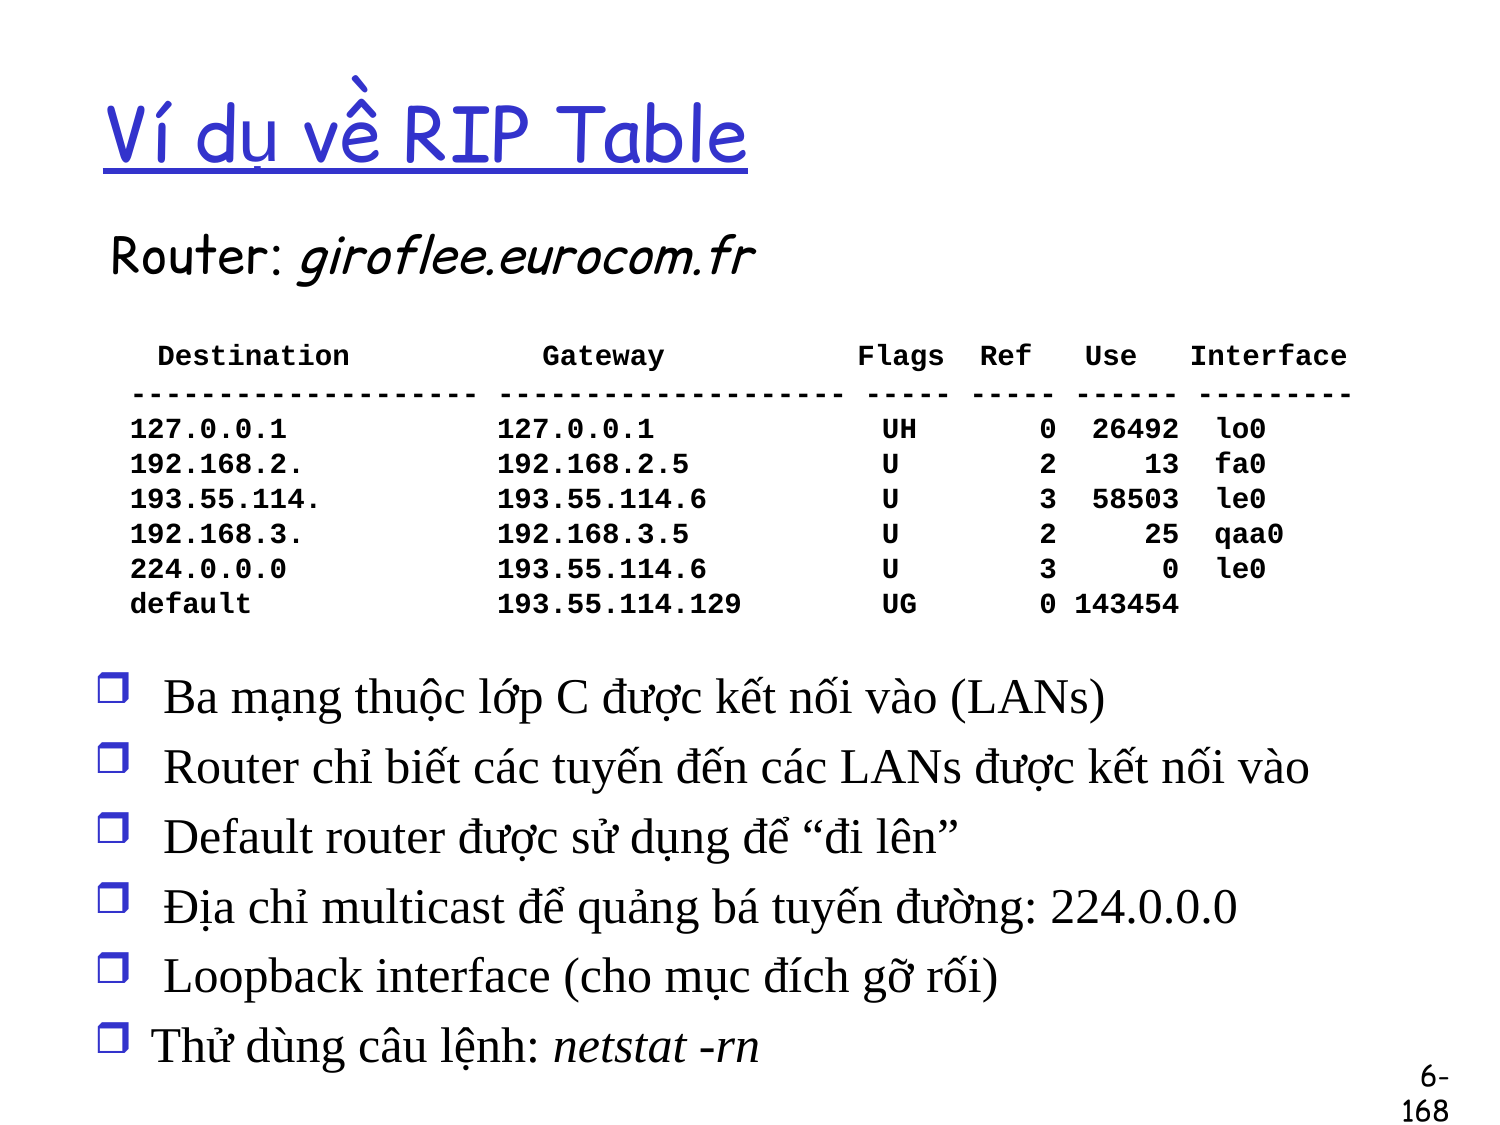

# Ví dụ về RIP Table
Router: giroflee.eurocom.fr
     Destination           Gateway           Flags  Ref   Use   Interface
  -------------------- -------------------- ----- ----- ------ ---------
  127.0.0.1            127.0.0.1             UH       0  26492  lo0
  192.168.2.           192.168.2.5           U        2     13  fa0
  193.55.114.          193.55.114.6          U        3  58503  le0
  192.168.3.           192.168.3.5           U        2     25  qaa0
  224.0.0.0            193.55.114.6          U        3      0  le0
  default              193.55.114.129        UG       0 143454
 Ba mạng thuộc lớp C được kết nối vào (LANs)
 Router chỉ biết các tuyến đến các LANs được kết nối vào
 Default router được sử dụng để “đi lên”
 Địa chỉ multicast để quảng bá tuyến đường: 224.0.0.0
 Loopback interface (cho mục đích gỡ rối)
Thử dùng câu lệnh: netstat -rn
6-168